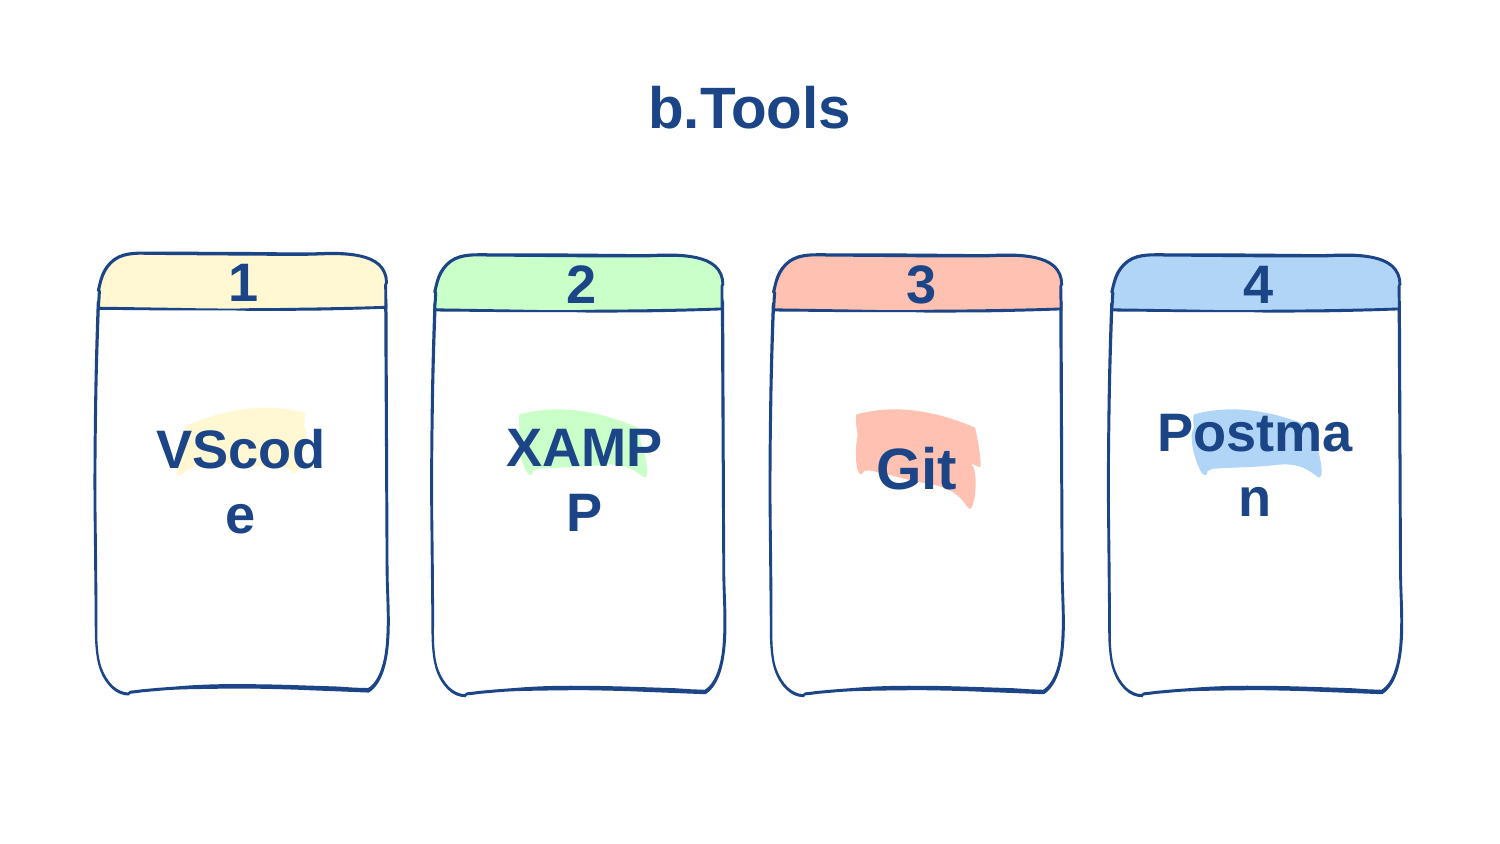

# b.Tools
1

VScode

2

XAMPP

3

Git

4

Postman